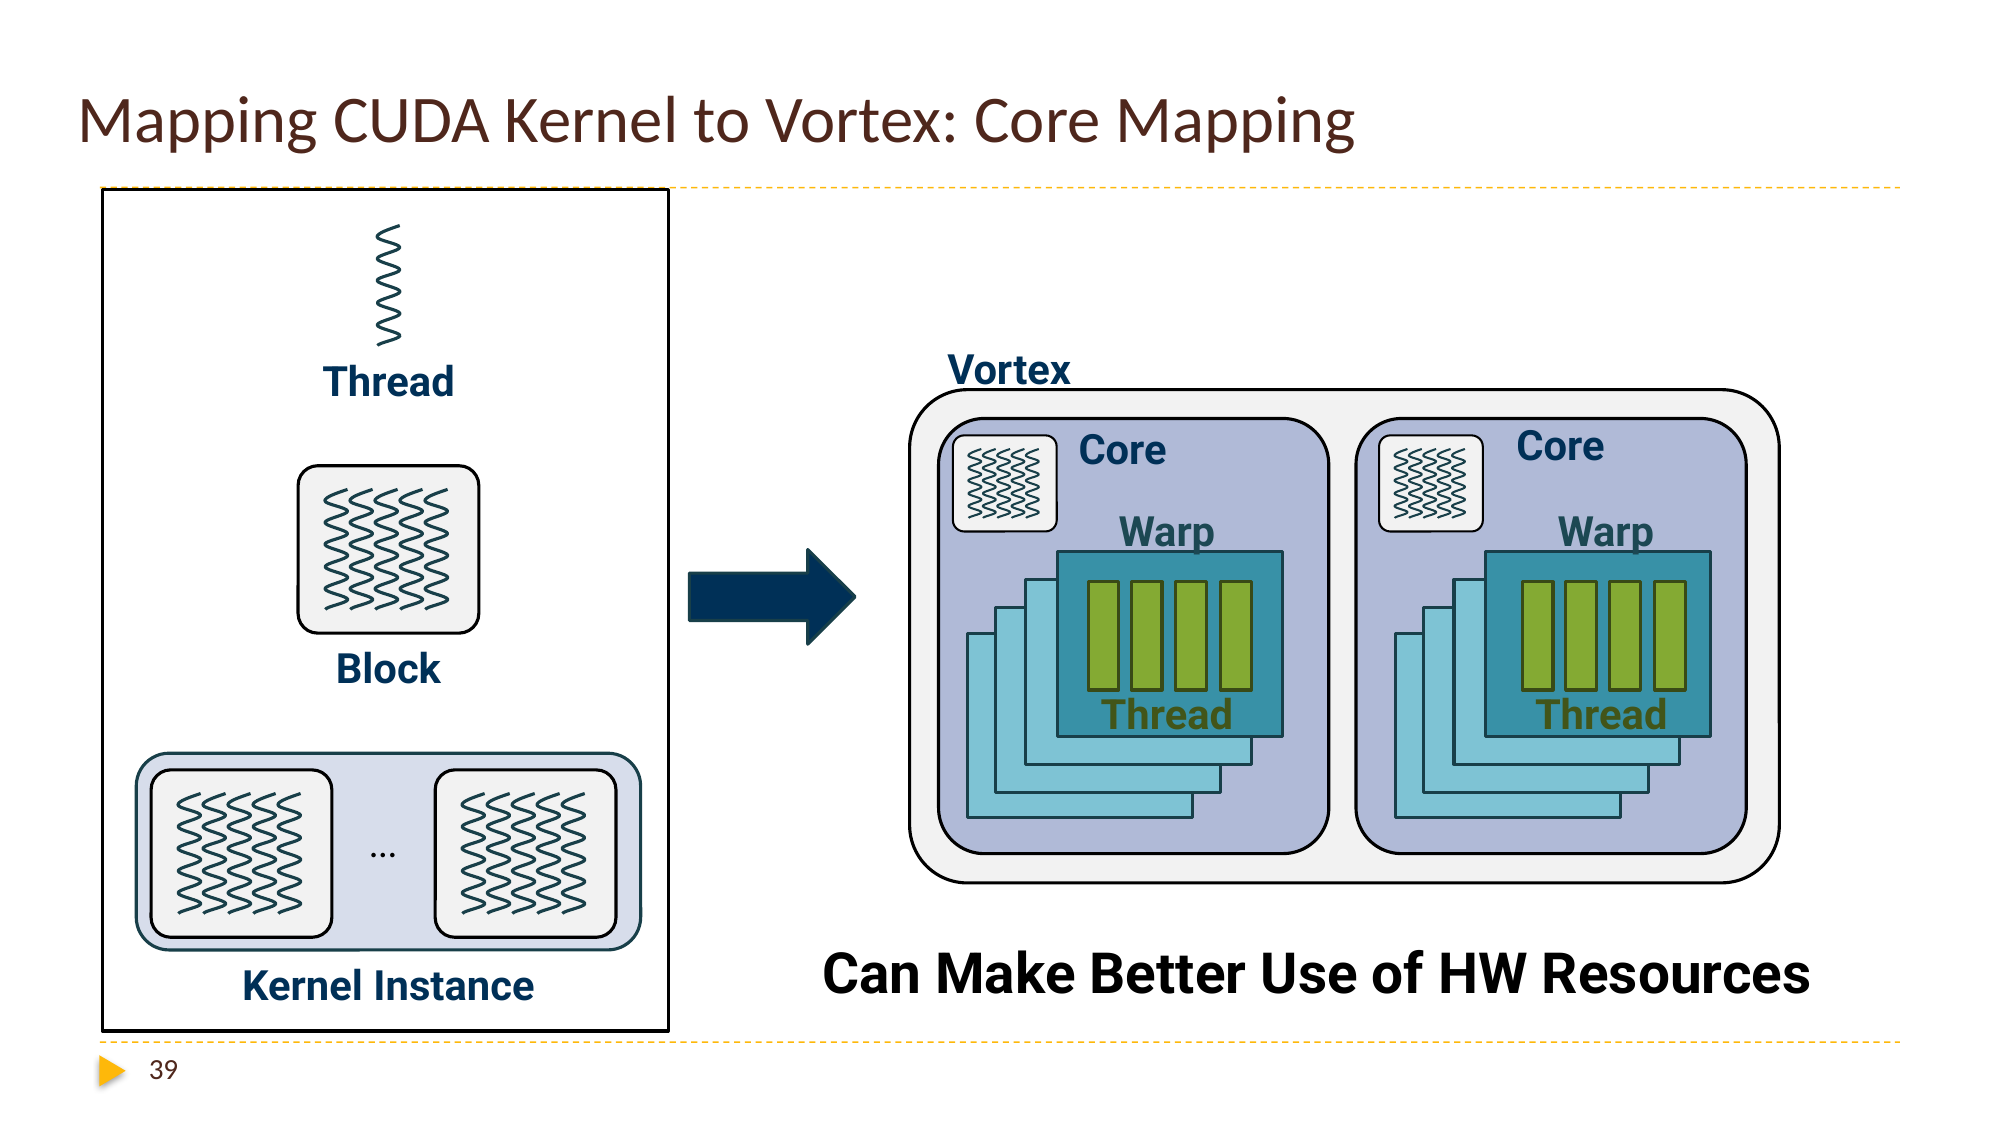

# Mapping CUDA Kernel to Vortex: Core Mapping

Thread

Block

…
Kernel Instance
CUDA processing model
Thread
Block
Kernel execution instance

Vortex Warps
Thread
Warp
Core

Vortex

Core

Core

Warp
Warp

Thread
Thread
Can Make Better Use of HW Resources
39